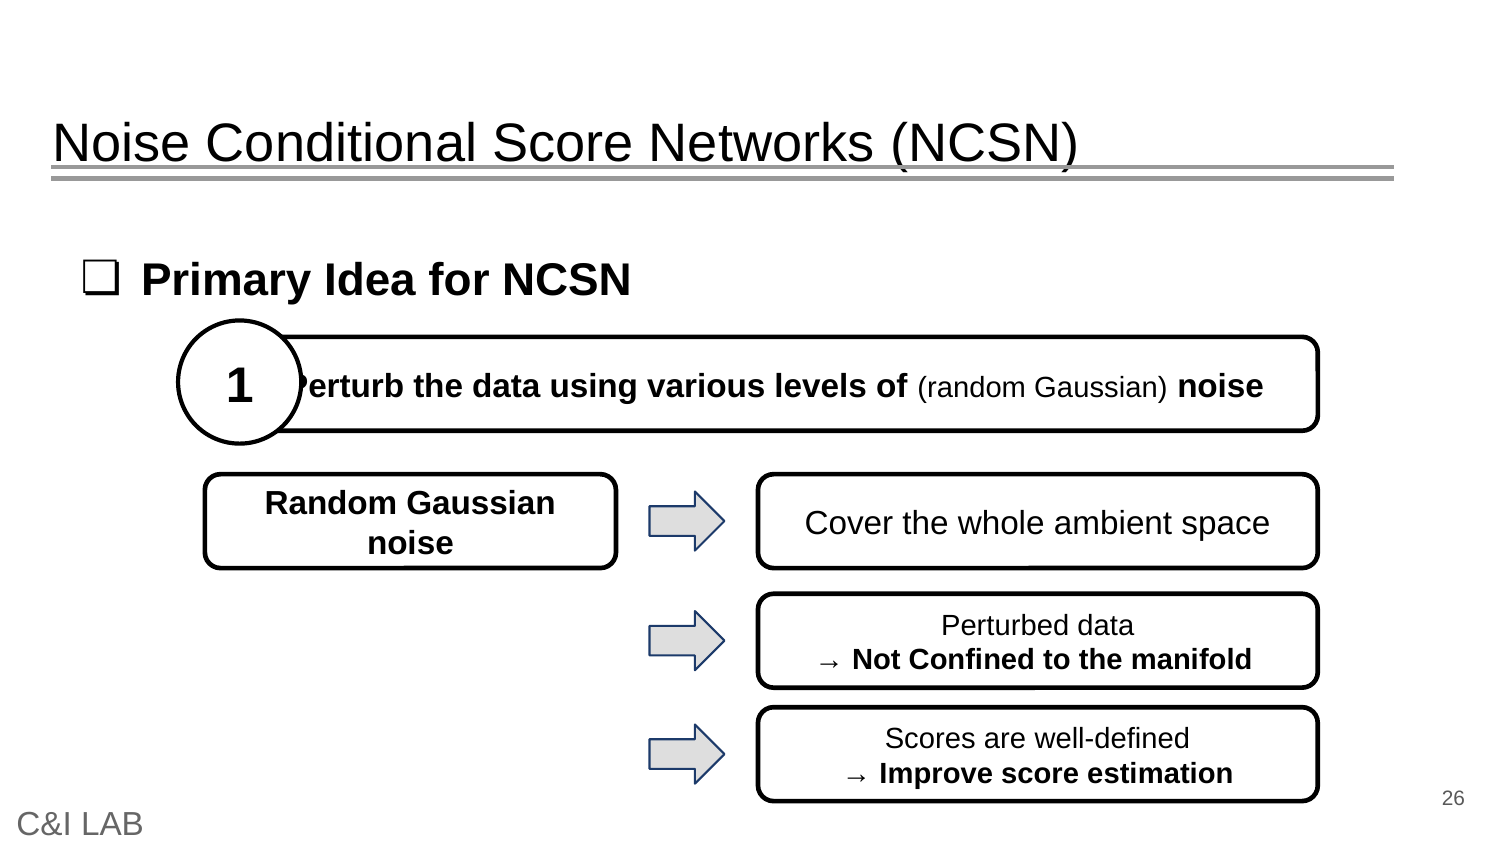

# Noise Conditional Score Networks (NCSN)
Primary Idea for NCSN
1
Perturb the data using various levels of (random Gaussian) noise
Cover the whole ambient space
Random Gaussian noise

Perturbed data
→ Not Confined to the manifold

Scores are well-defined
→ Improve score estimation

26
C&I LAB